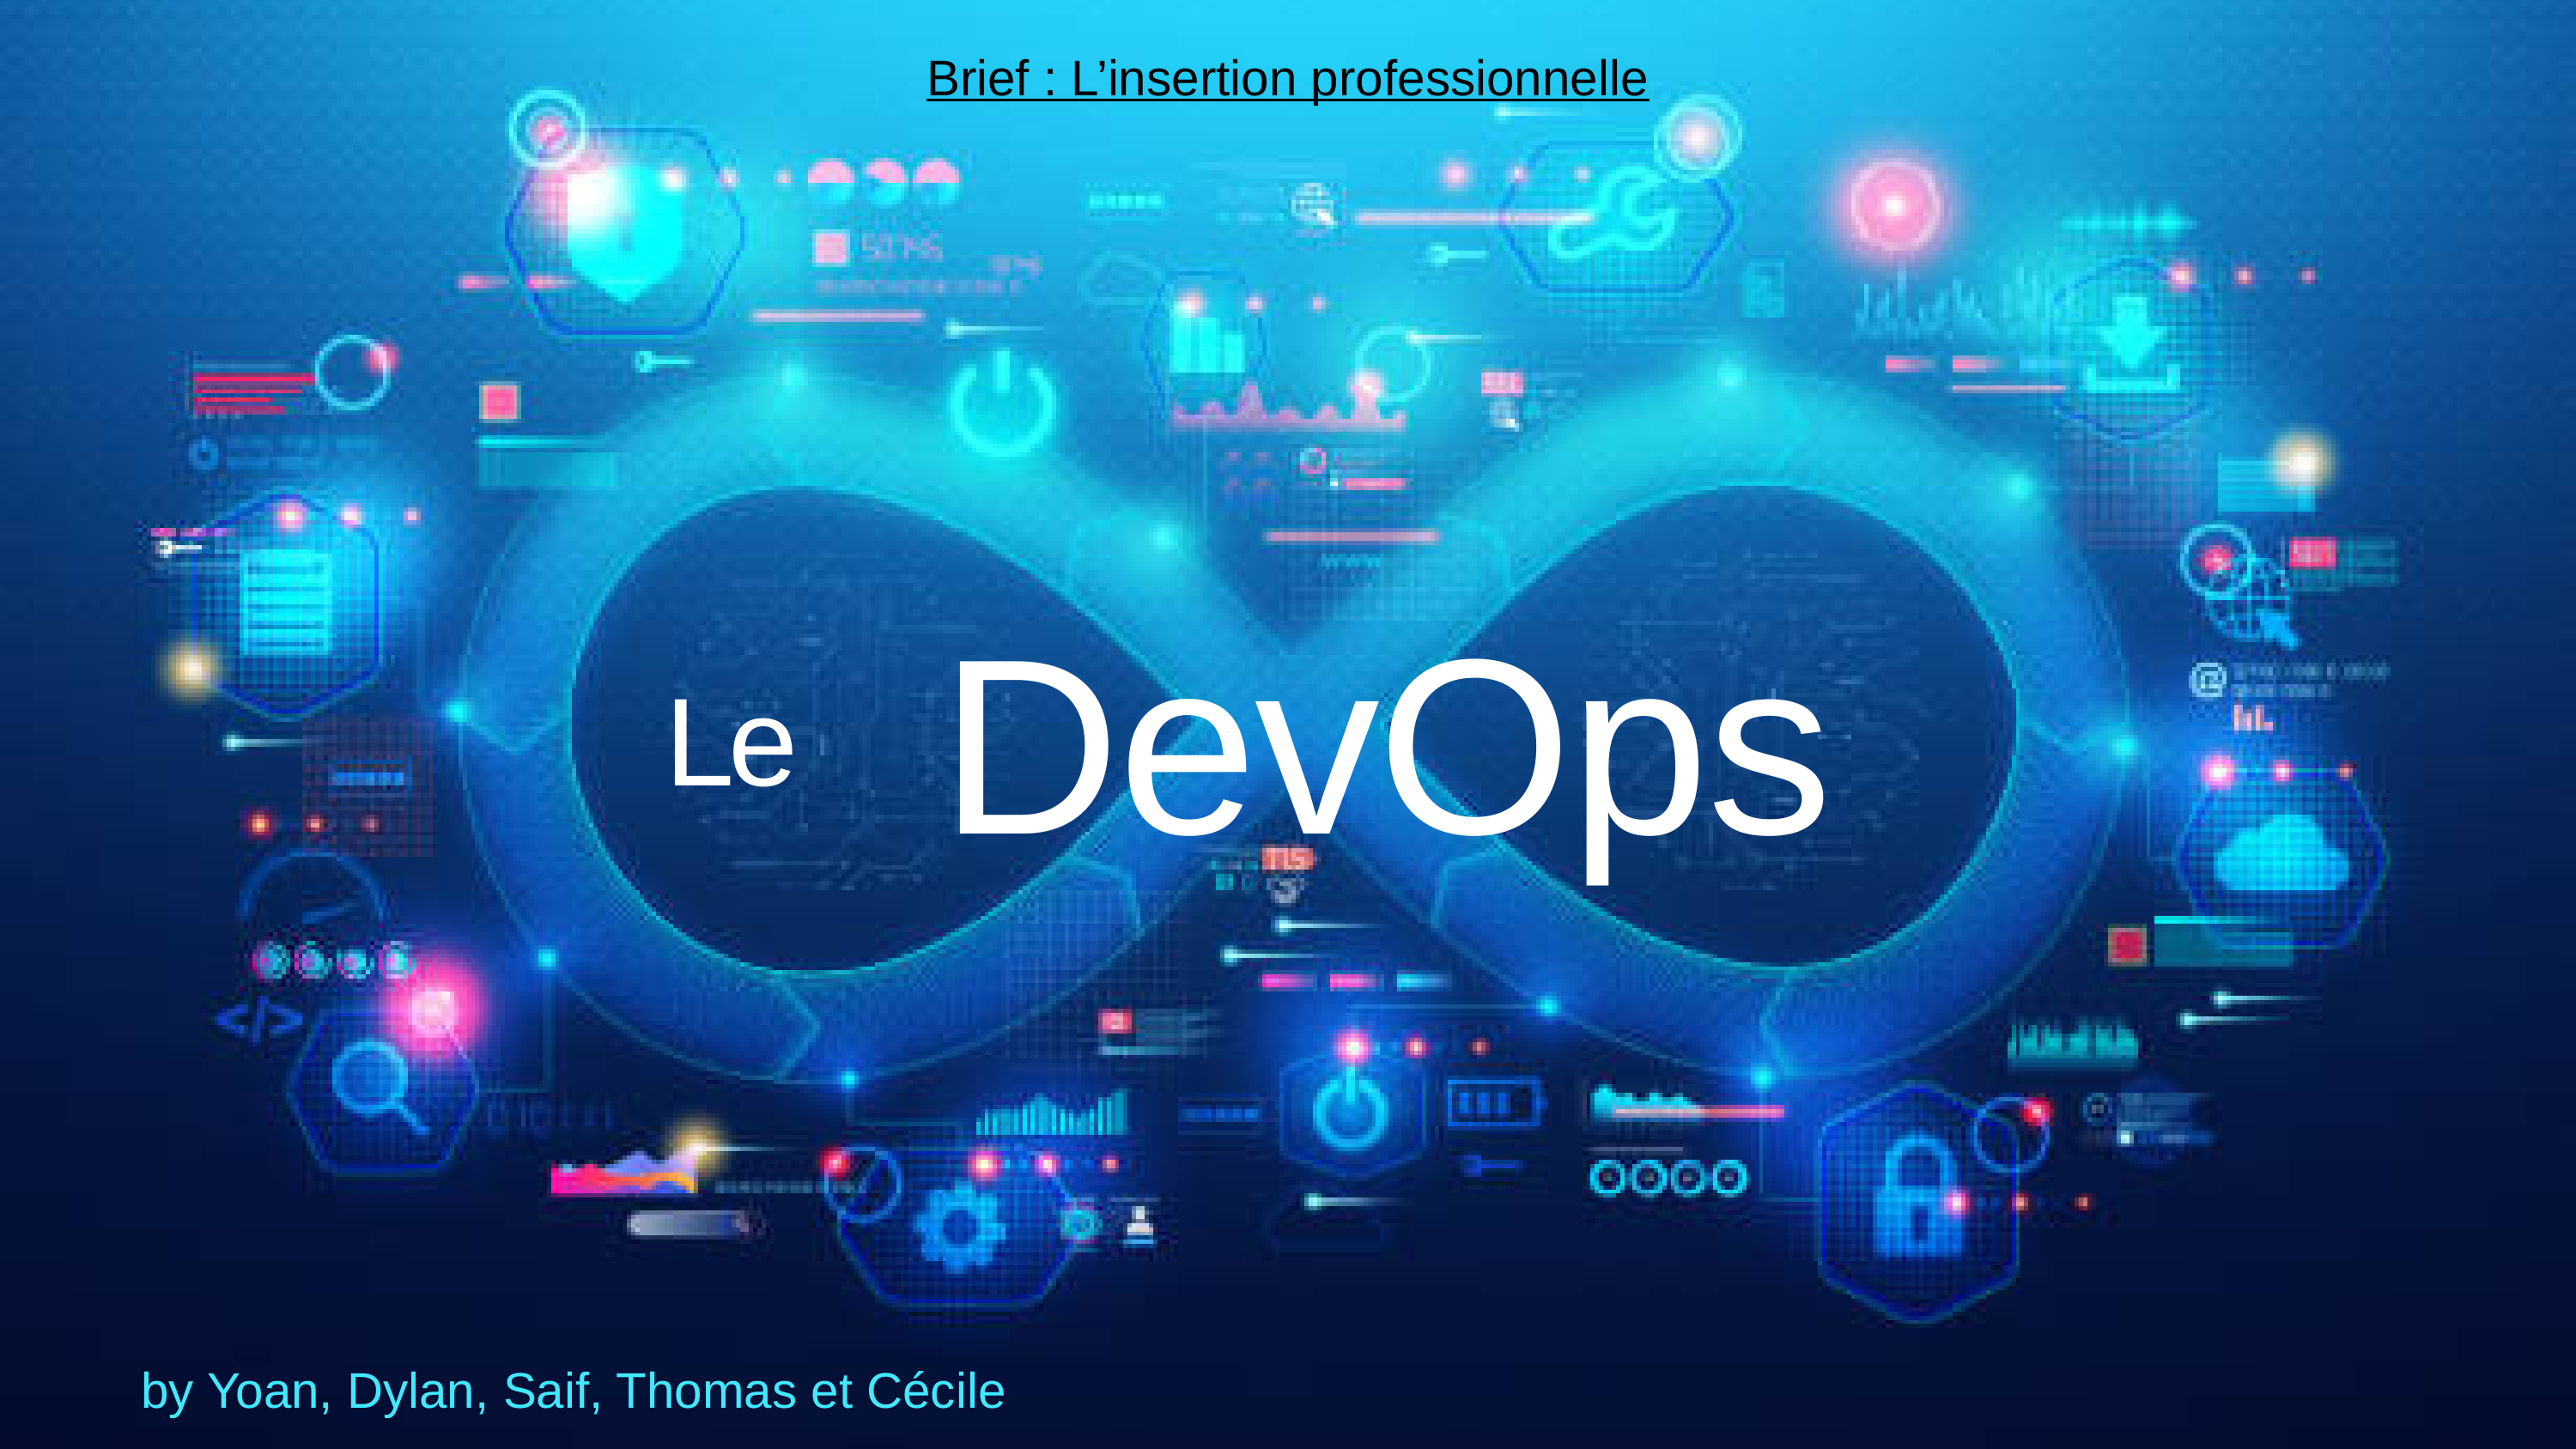

Brief : L’insertion professionnelle
DevOps
Le
by Yoan, Dylan, Saif, Thomas et Cécile